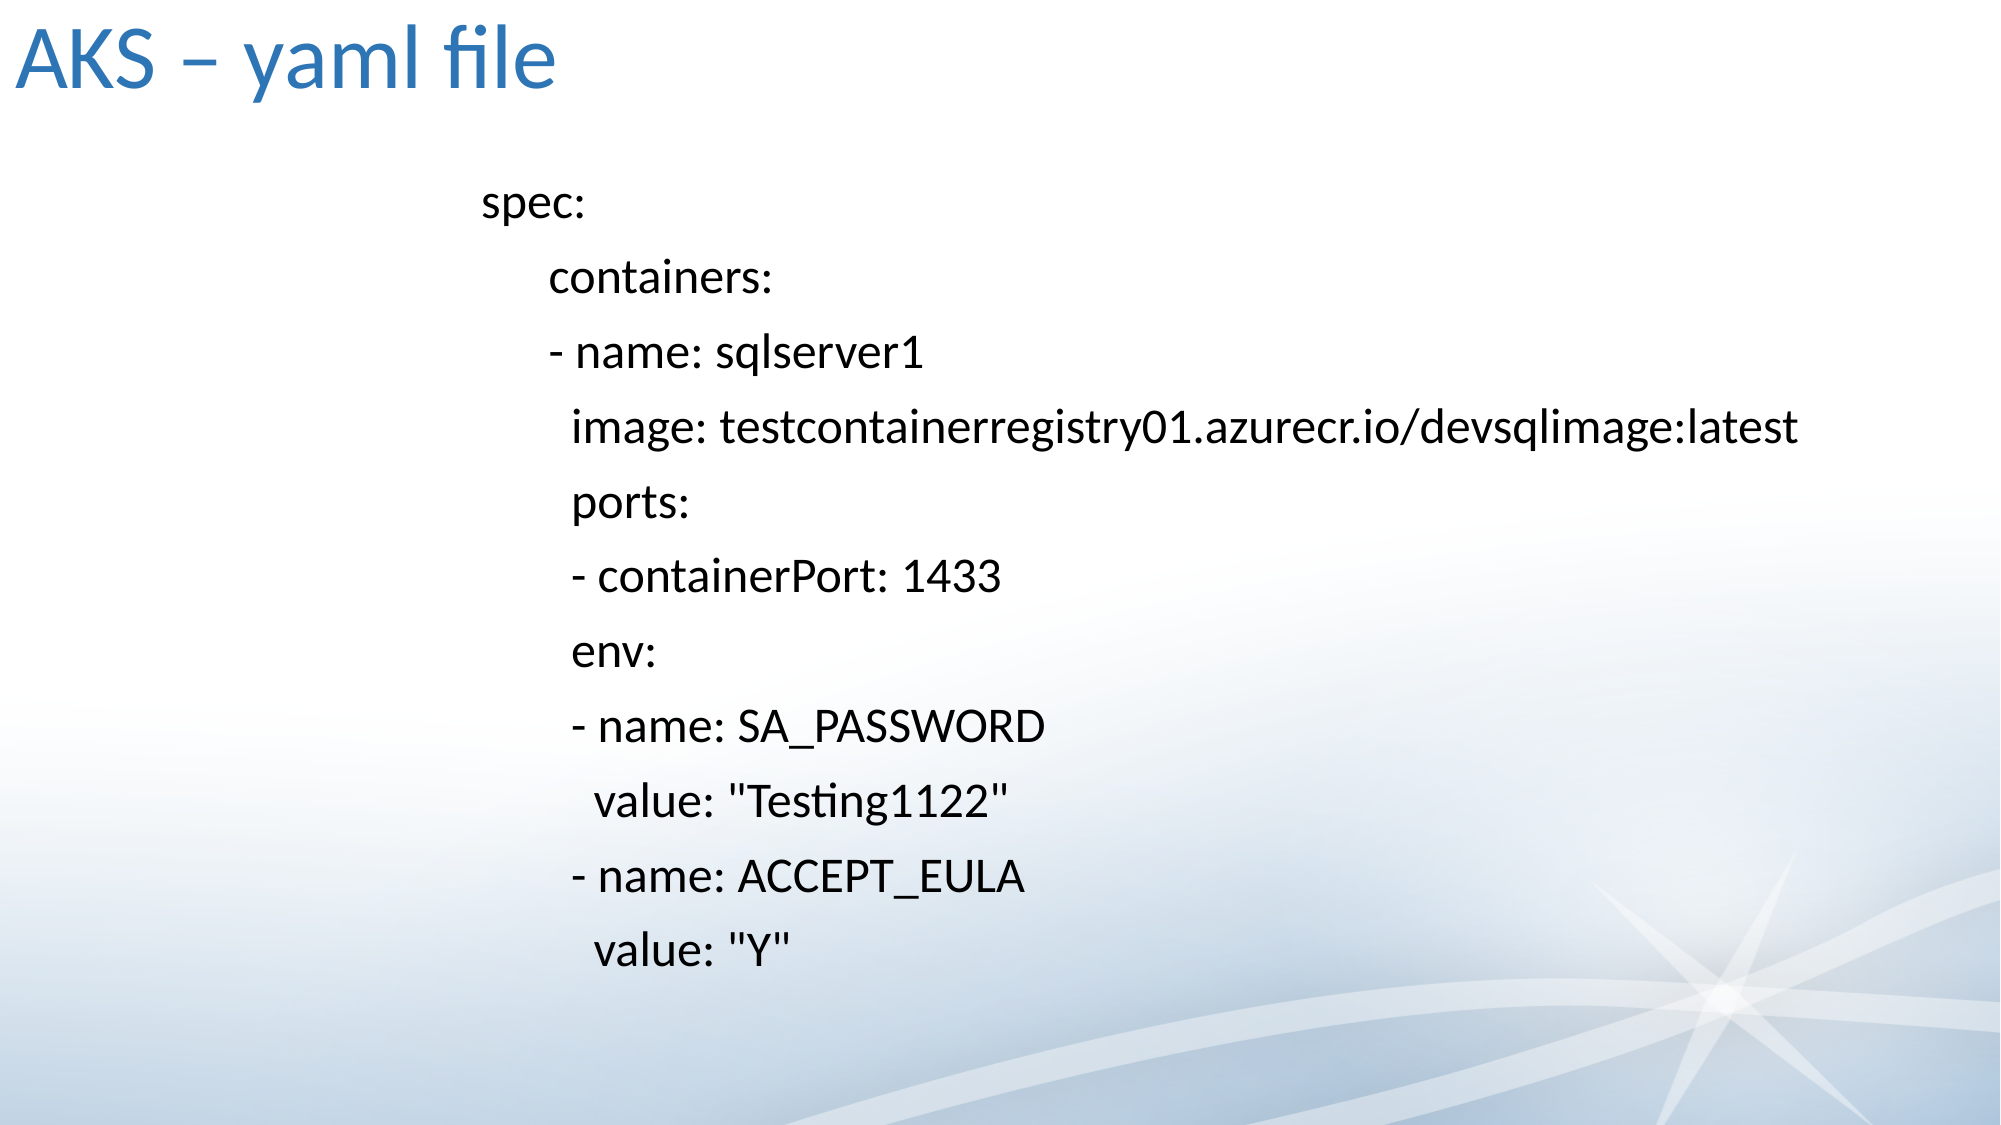

# AKS – yaml file
spec:
      containers:
      - name: sqlserver1
        image: testcontainerregistry01.azurecr.io/devsqlimage:latest
        ports:
        - containerPort: 1433
        env:
        - name: SA_PASSWORD
          value: "Testing1122"
        - name: ACCEPT_EULA
          value: "Y"